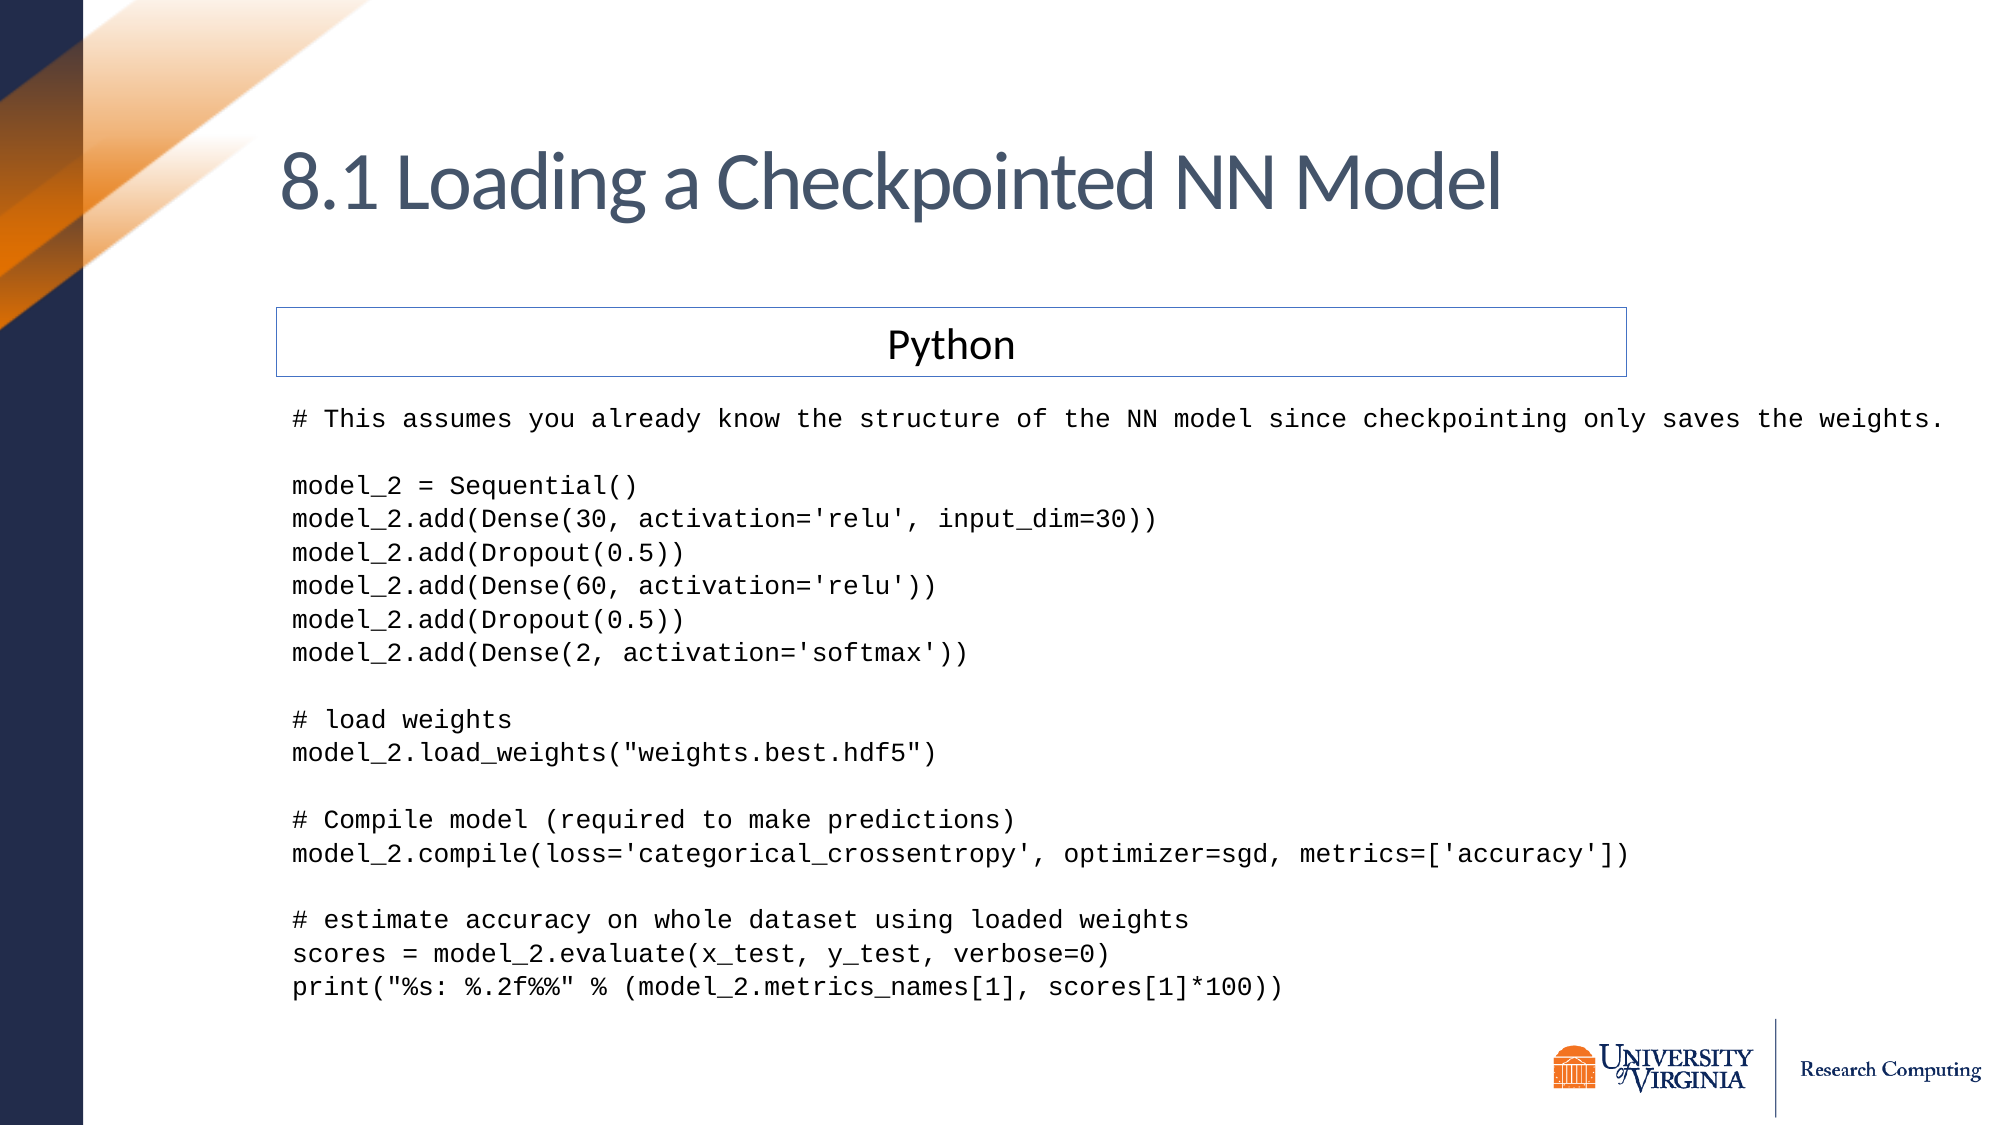

# 8.1 Loading a Checkpointed NN Model
# This assumes you already know the structure of the NN model since checkpointing only saves the weights.

model_2 = Sequential()
model_2.add(Dense(30, activation='relu', input_dim=30))
model_2.add(Dropout(0.5))
model_2.add(Dense(60, activation='relu'))
model_2.add(Dropout(0.5))
model_2.add(Dense(2, activation='softmax'))

# load weights
model_2.load_weights("weights.best.hdf5")

# Compile model (required to make predictions)
model_2.compile(loss='categorical_crossentropy', optimizer=sgd, metrics=['accuracy'])

# estimate accuracy on whole dataset using loaded weights
scores = model_2.evaluate(x_test, y_test, verbose=0)
print("%s: %.2f%%" % (model_2.metrics_names[1], scores[1]*100))